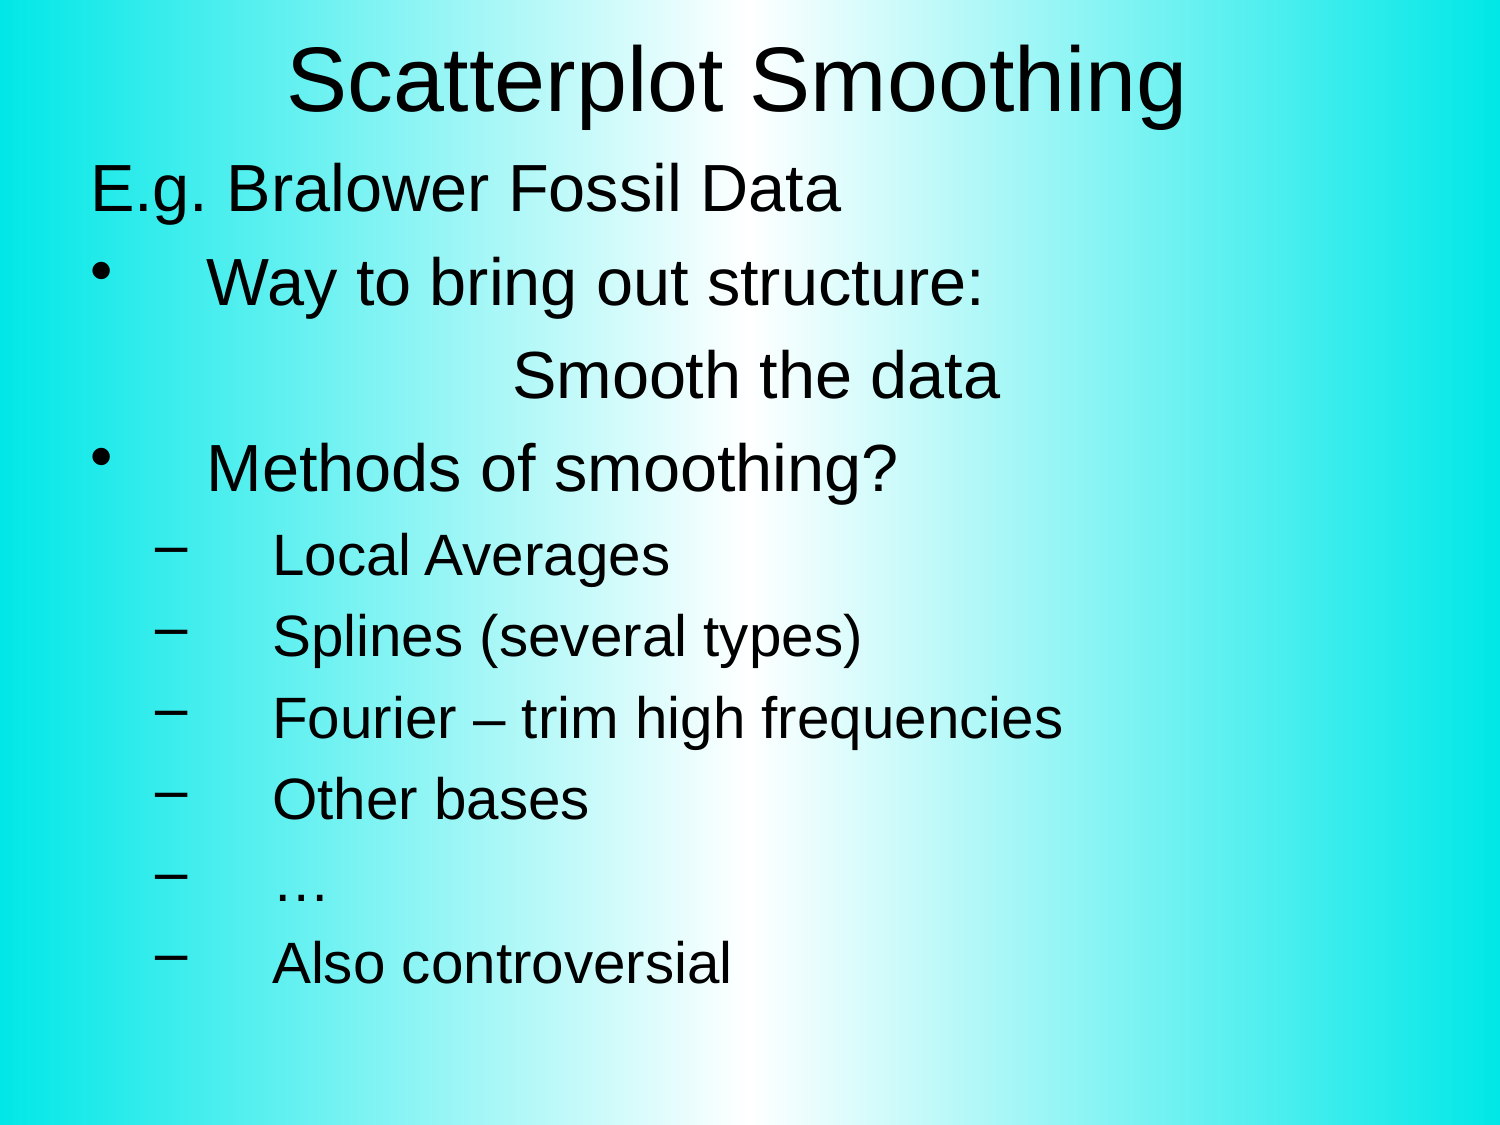

# Scatterplot Smoothing
E.g. Bralower Fossil Data
Way to bring out structure:
Smooth the data
Methods of smoothing?
Local Averages
Splines (several types)
Fourier – trim high frequencies
Other bases
…
Also controversial